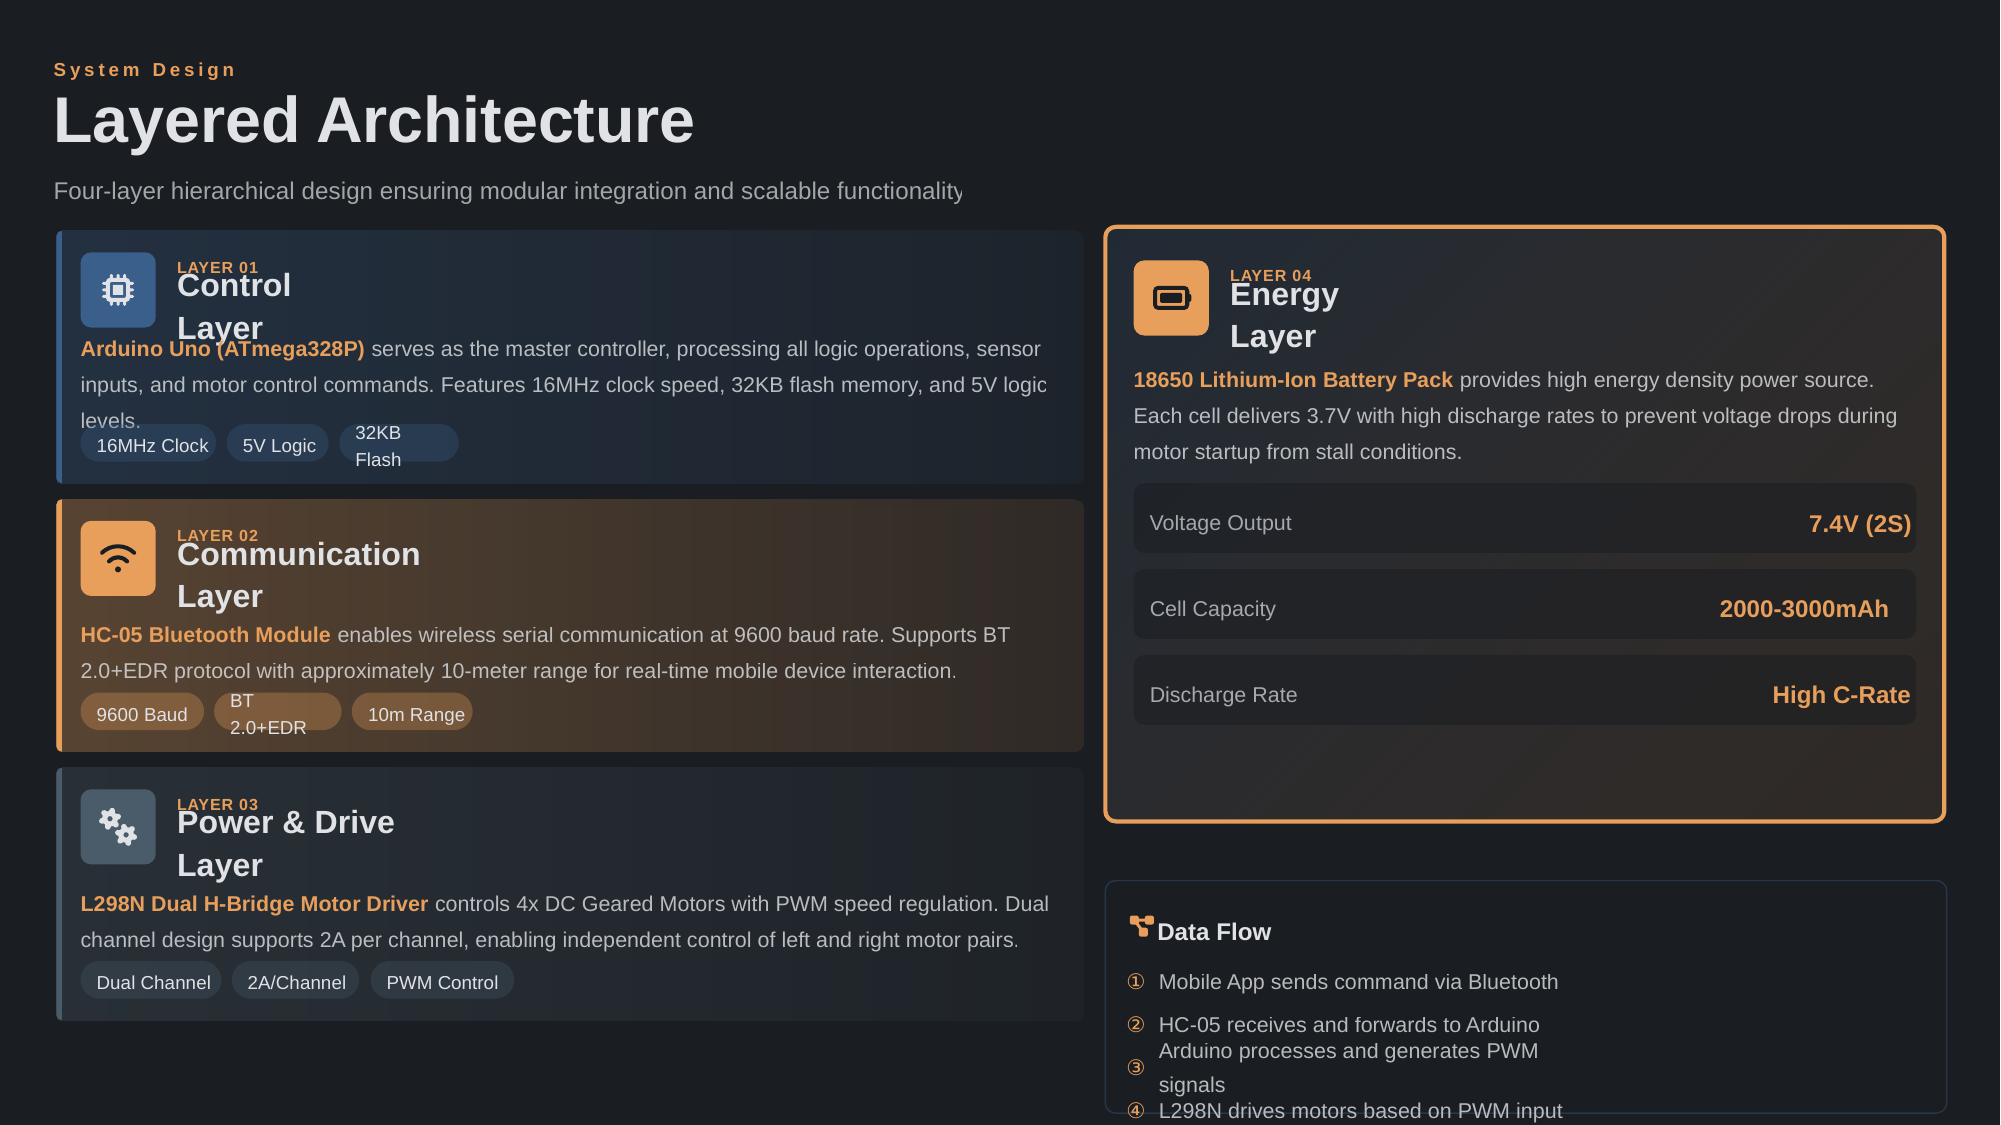

System Design
Layered Architecture
Four-layer hierarchical design ensuring modular integration and scalable functionality

LAYER 01

LAYER 04

Control Layer

Energy Layer
Arduino Uno (ATmega328P) serves as the master controller, processing all logic operations, sensor inputs, and motor control commands. Features 16MHz clock speed, 32KB flash memory, and 5V logic levels.
18650 Lithium-Ion Battery Pack provides high energy density power source. Each cell delivers 3.7V with high discharge rates to prevent voltage drops during motor startup from stall conditions.

16MHz Clock

5V Logic

32KB Flash

7.4V (2S)
Voltage Output

LAYER 02

Communication Layer

2000-3000mAh
Cell Capacity
HC-05 Bluetooth Module enables wireless serial communication at 9600 baud rate. Supports BT 2.0+EDR protocol with approximately 10-meter range for real-time mobile device interaction.

High C-Rate
Discharge Rate

9600 Baud

BT 2.0+EDR

10m Range

LAYER 03

Power & Drive Layer
L298N Dual H-Bridge Motor Driver controls 4x DC Geared Motors with PWM speed regulation. Dual channel design supports 2A per channel, enabling independent control of left and right motor pairs.

Data Flow

Dual Channel

2A/Channel

PWM Control
①
Mobile App sends command via Bluetooth
②
HC-05 receives and forwards to Arduino
③
Arduino processes and generates PWM signals
④
L298N drives motors based on PWM input